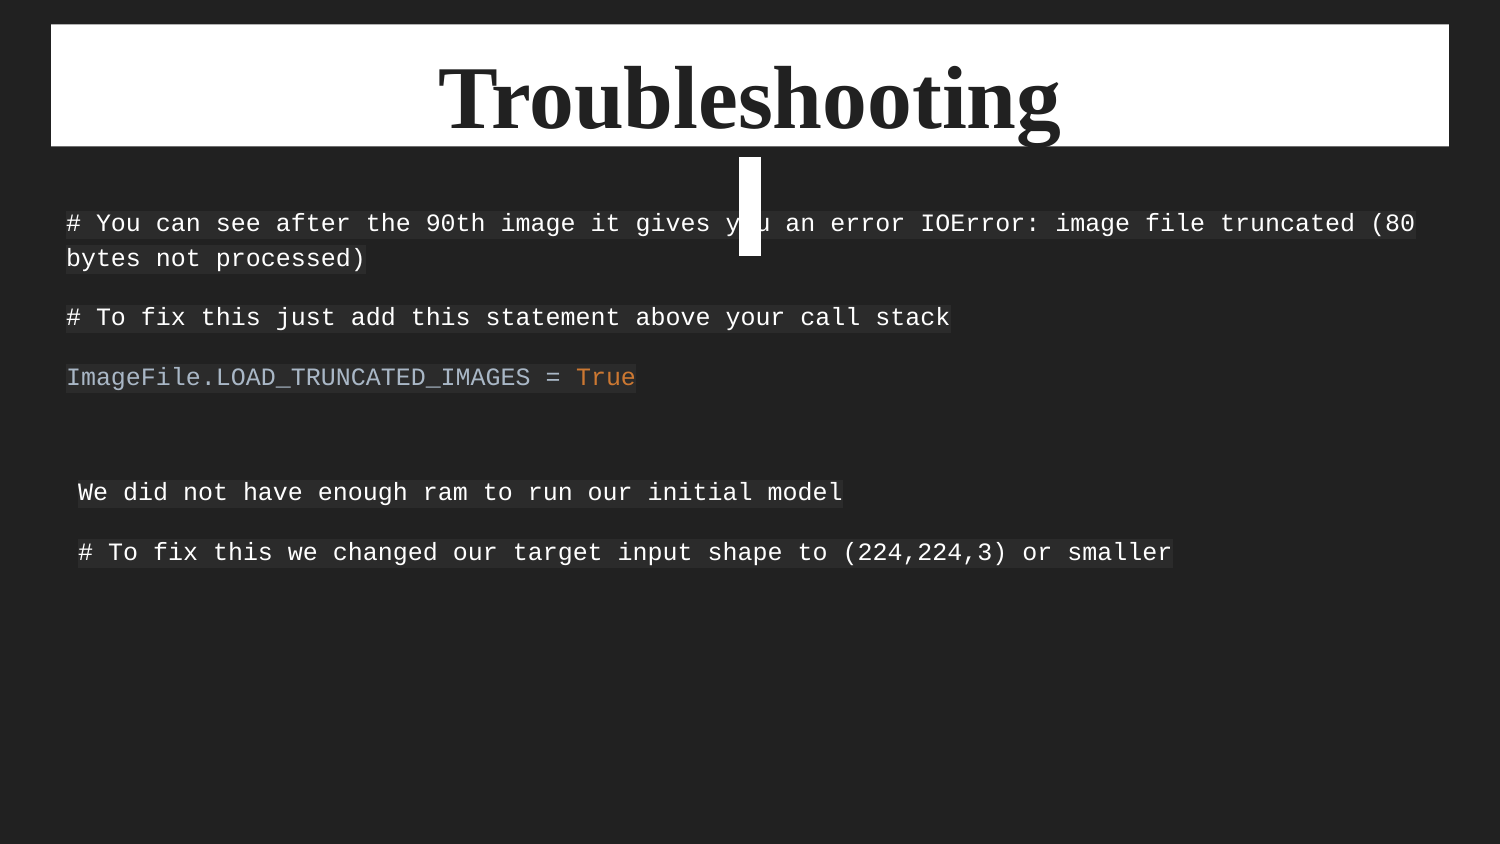

# Troubleshooting

# You can see after the 90th image it gives you an error IOError: image file truncated (80 bytes not processed)
# To fix this just add this statement above your call stack
ImageFile.LOAD_TRUNCATED_IMAGES = True

We did not have enough ram to run our initial model
# To fix this we changed our target input shape to (224,224,3) or smaller